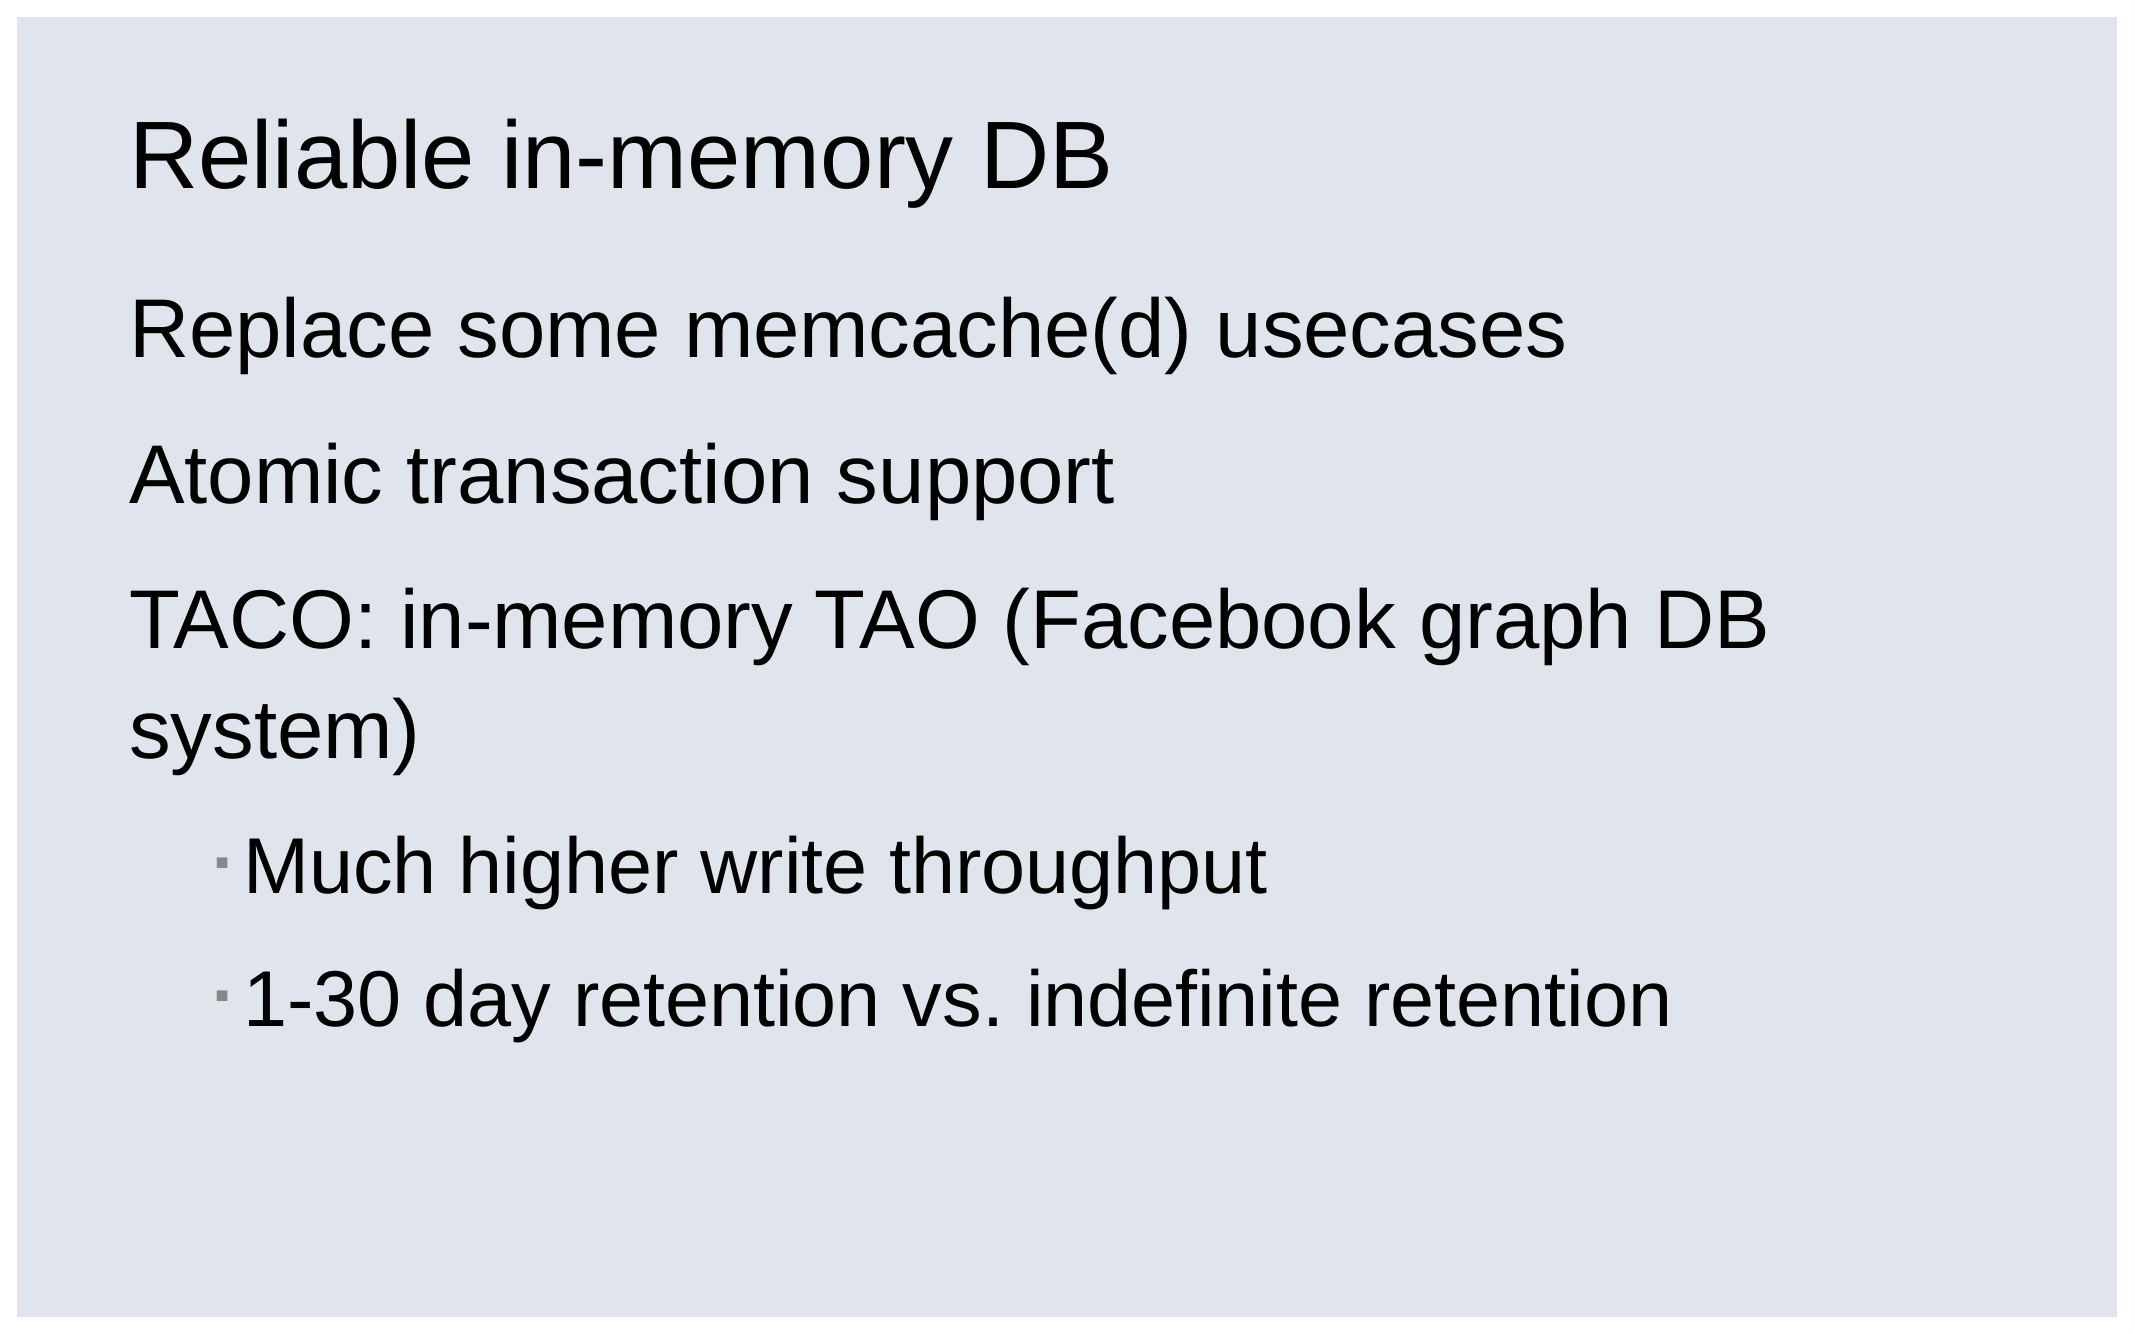

# Reliable in-memory DB
Replace some memcache(d) usecases
Atomic transaction support
TACO: in-memory TAO (Facebook graph DB system)
Much higher write throughput
1-30 day retention vs. indefinite retention